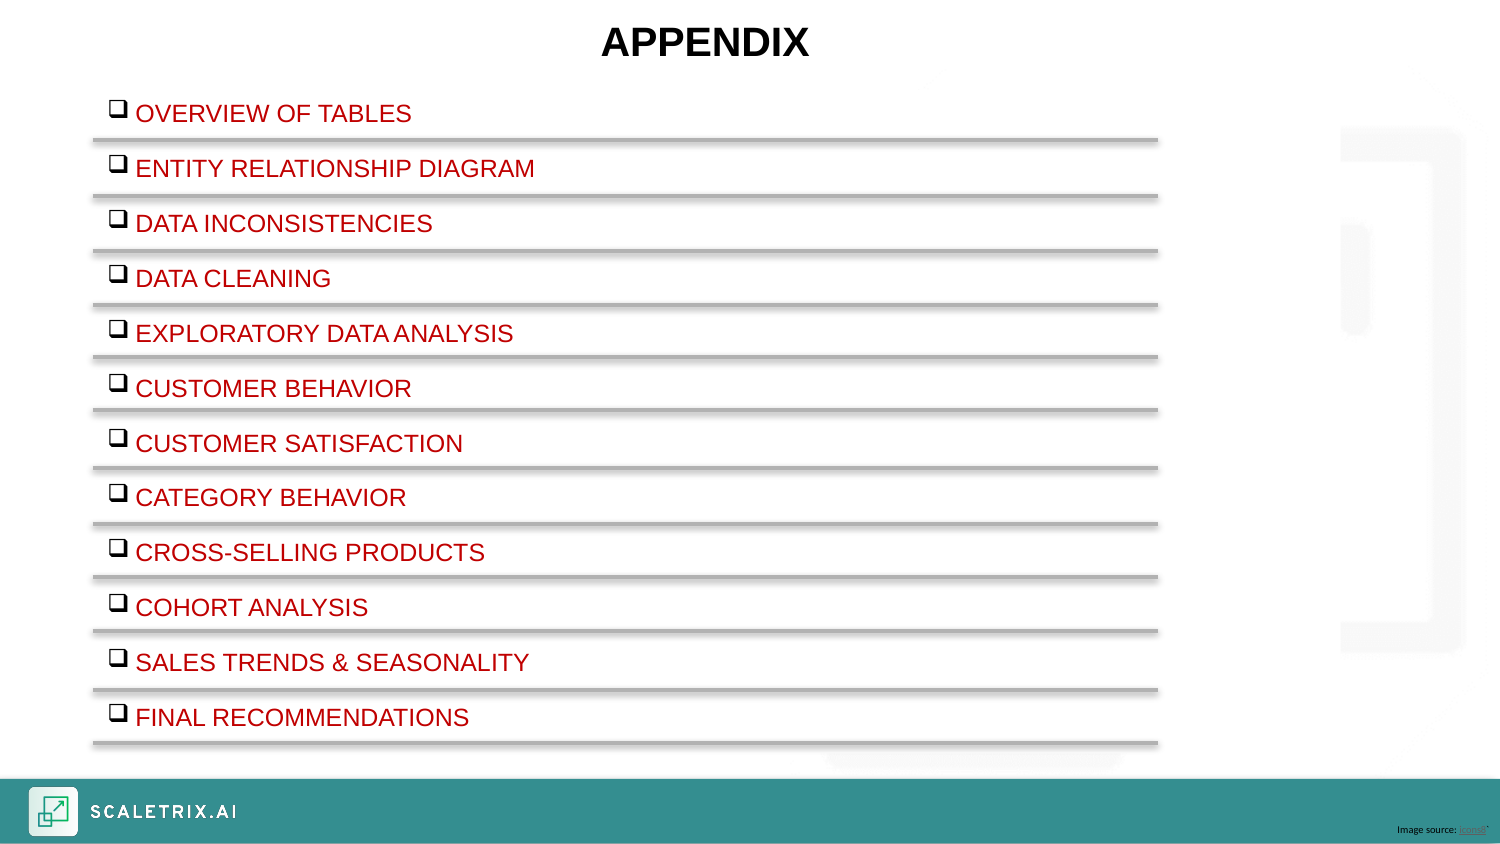

# APPENDIX
OVERVIEW OF TABLES
ENTITY RELATIONSHIP DIAGRAM
DATA INCONSISTENCIES
DATA CLEANING
EXPLORATORY DATA ANALYSIS
CUSTOMER BEHAVIOR
CUSTOMER SATISFACTION
CATEGORY BEHAVIOR
CROSS-SELLING PRODUCTS
COHORT ANALYSIS
SALES TRENDS & SEASONALITY
FINAL RECOMMENDATIONS

|  |
| --- |
Image source: icons8`